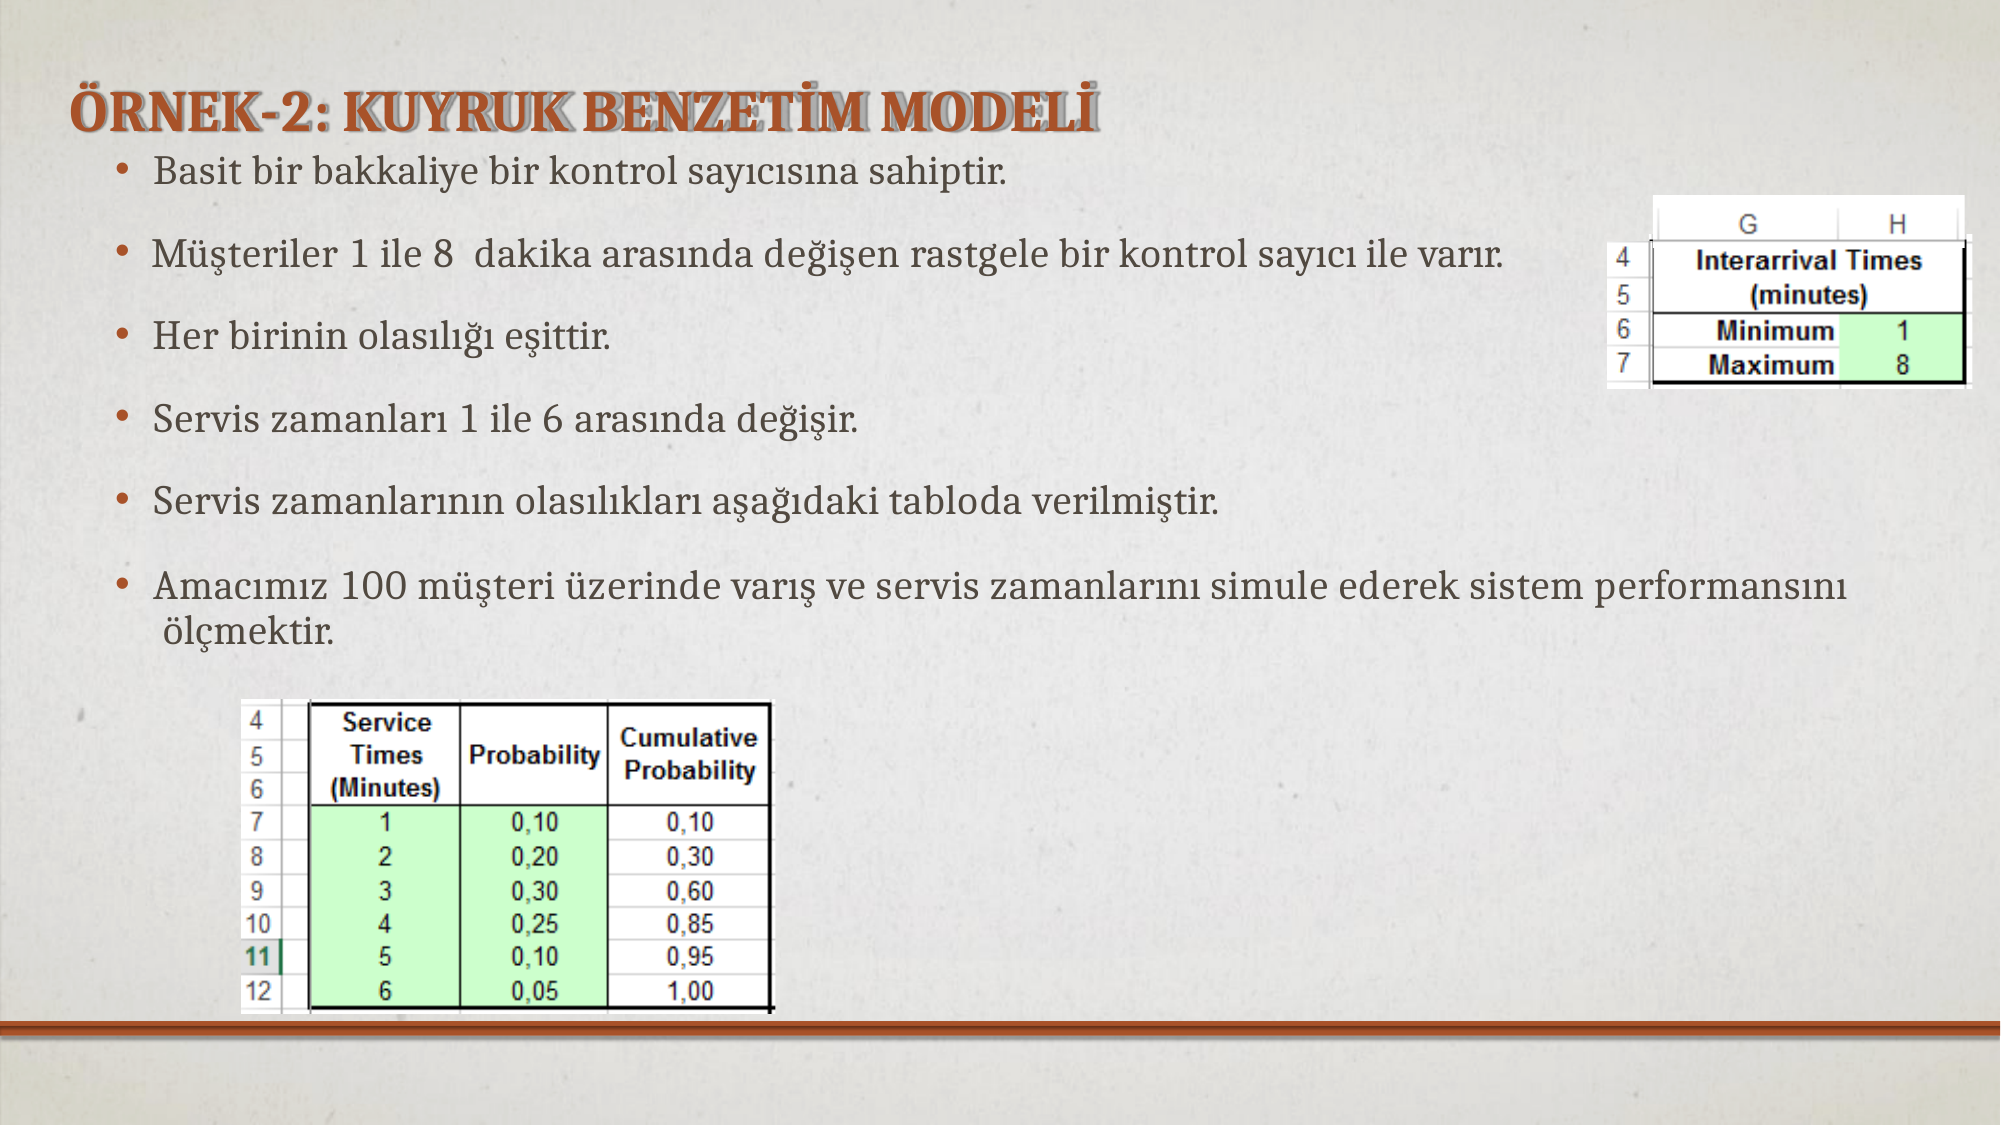

# ÖRNEK-2: KUYRUK BENZETİM MODELİ
Basit bir bakkaliye bir kontrol sayıcısına sahiptir.
Müşteriler 1 ile 8  dakika arasında değişen rastgele bir kontrol sayıcı ile varır.
Her birinin olasılığı eşittir.
Servis zamanları 1 ile 6 arasında değişir.
Servis zamanlarının olasılıkları aşağıdaki tabloda verilmiştir.

Amacımız 100 müşteri üzerinde varış ve servis zamanlarını simule ederek sistem performansını  ölçmektir.